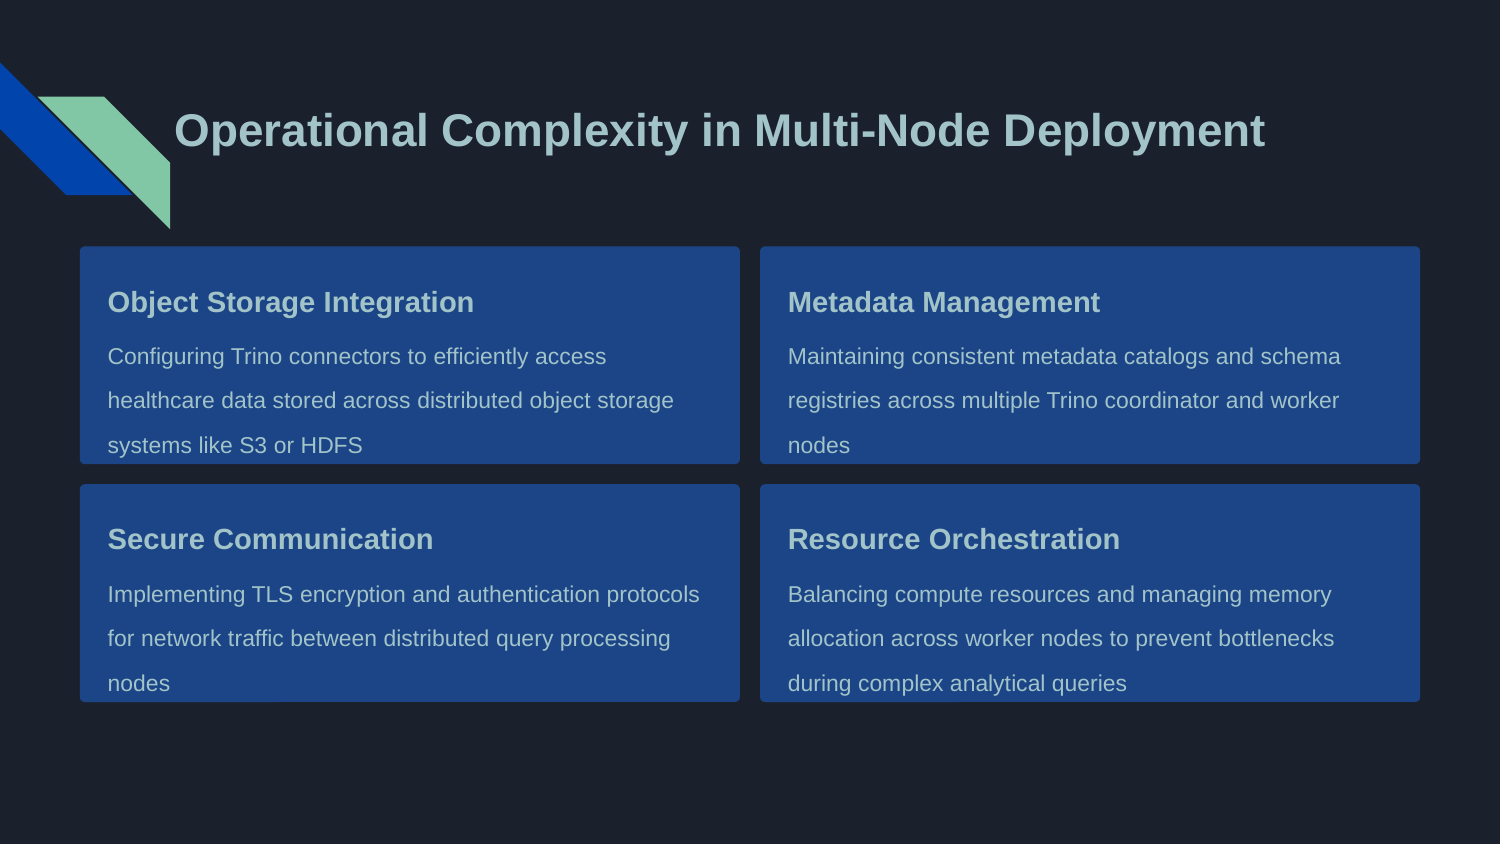

Operational Complexity in Multi-Node Deployment

Object Storage Integration
Metadata Management
Configuring Trino connectors to efficiently access healthcare data stored across distributed object storage systems like S3 or HDFS
Maintaining consistent metadata catalogs and schema registries across multiple Trino coordinator and worker nodes

Secure Communication
Resource Orchestration
Implementing TLS encryption and authentication protocols for network traffic between distributed query processing nodes
Balancing compute resources and managing memory allocation across worker nodes to prevent bottlenecks during complex analytical queries